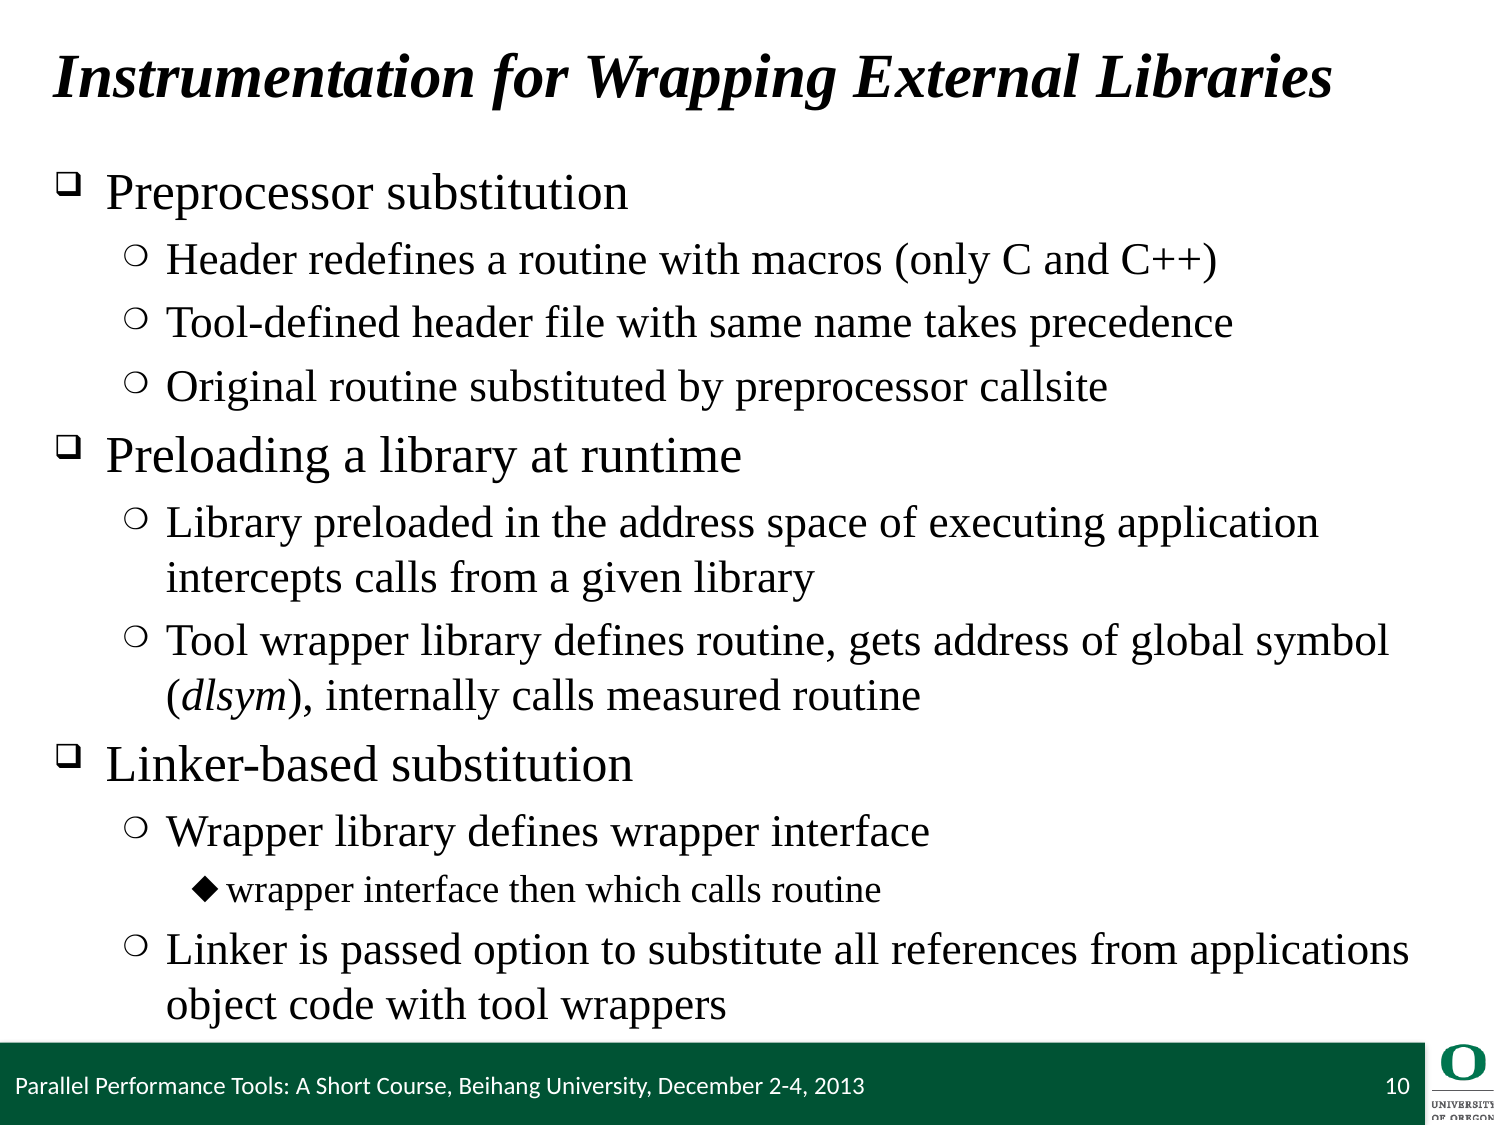

# Instrumentation for Wrapping External Libraries
Preprocessor substitution
Header redefines a routine with macros (only C and C++)
Tool-defined header file with same name takes precedence
Original routine substituted by preprocessor callsite
Preloading a library at runtime
Library preloaded in the address space of executing application intercepts calls from a given library
Tool wrapper library defines routine, gets address of global symbol (dlsym), internally calls measured routine
Linker-based substitution
Wrapper library defines wrapper interface
wrapper interface then which calls routine
Linker is passed option to substitute all references from applications object code with tool wrappers
Parallel Performance Tools: A Short Course, Beihang University, December 2-4, 2013
10